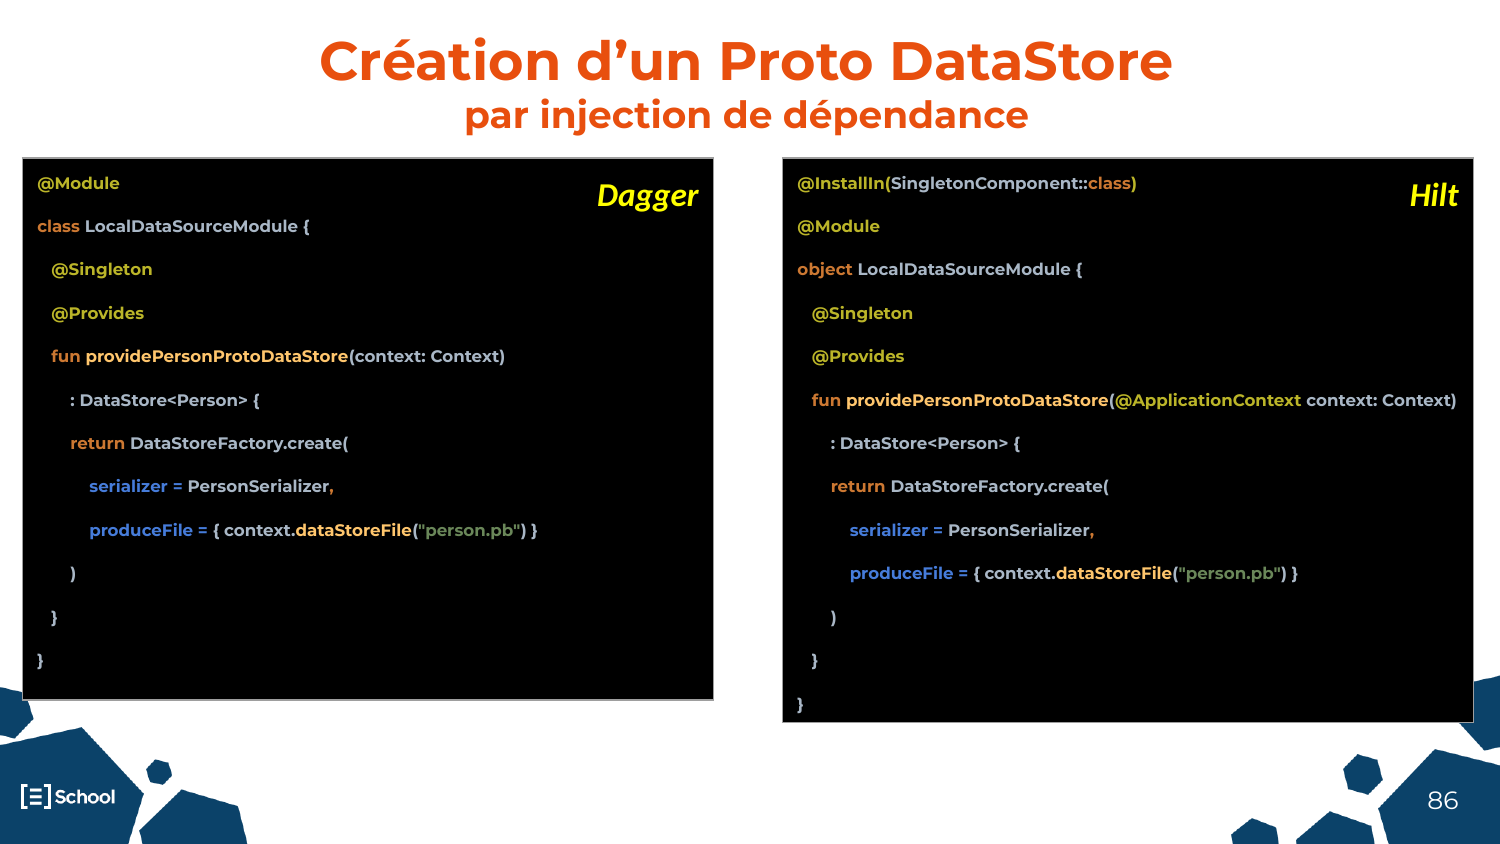

Création d’un Proto DataStore
par injection de dépendance
| @Module class LocalDataSourceModule { @Singleton @Provides fun providePersonProtoDataStore(context: Context) : DataStore<Person> { return DataStoreFactory.create( serializer = PersonSerializer, produceFile = { context.dataStoreFile("person.pb") } ) } } |
| --- |
Dagger
| @InstallIn(SingletonComponent::class) @Module object LocalDataSourceModule { @Singleton @Provides fun providePersonProtoDataStore(@ApplicationContext context: Context) : DataStore<Person> { return DataStoreFactory.create( serializer = PersonSerializer, produceFile = { context.dataStoreFile("person.pb") } ) } } |
| --- |
Hilt
86